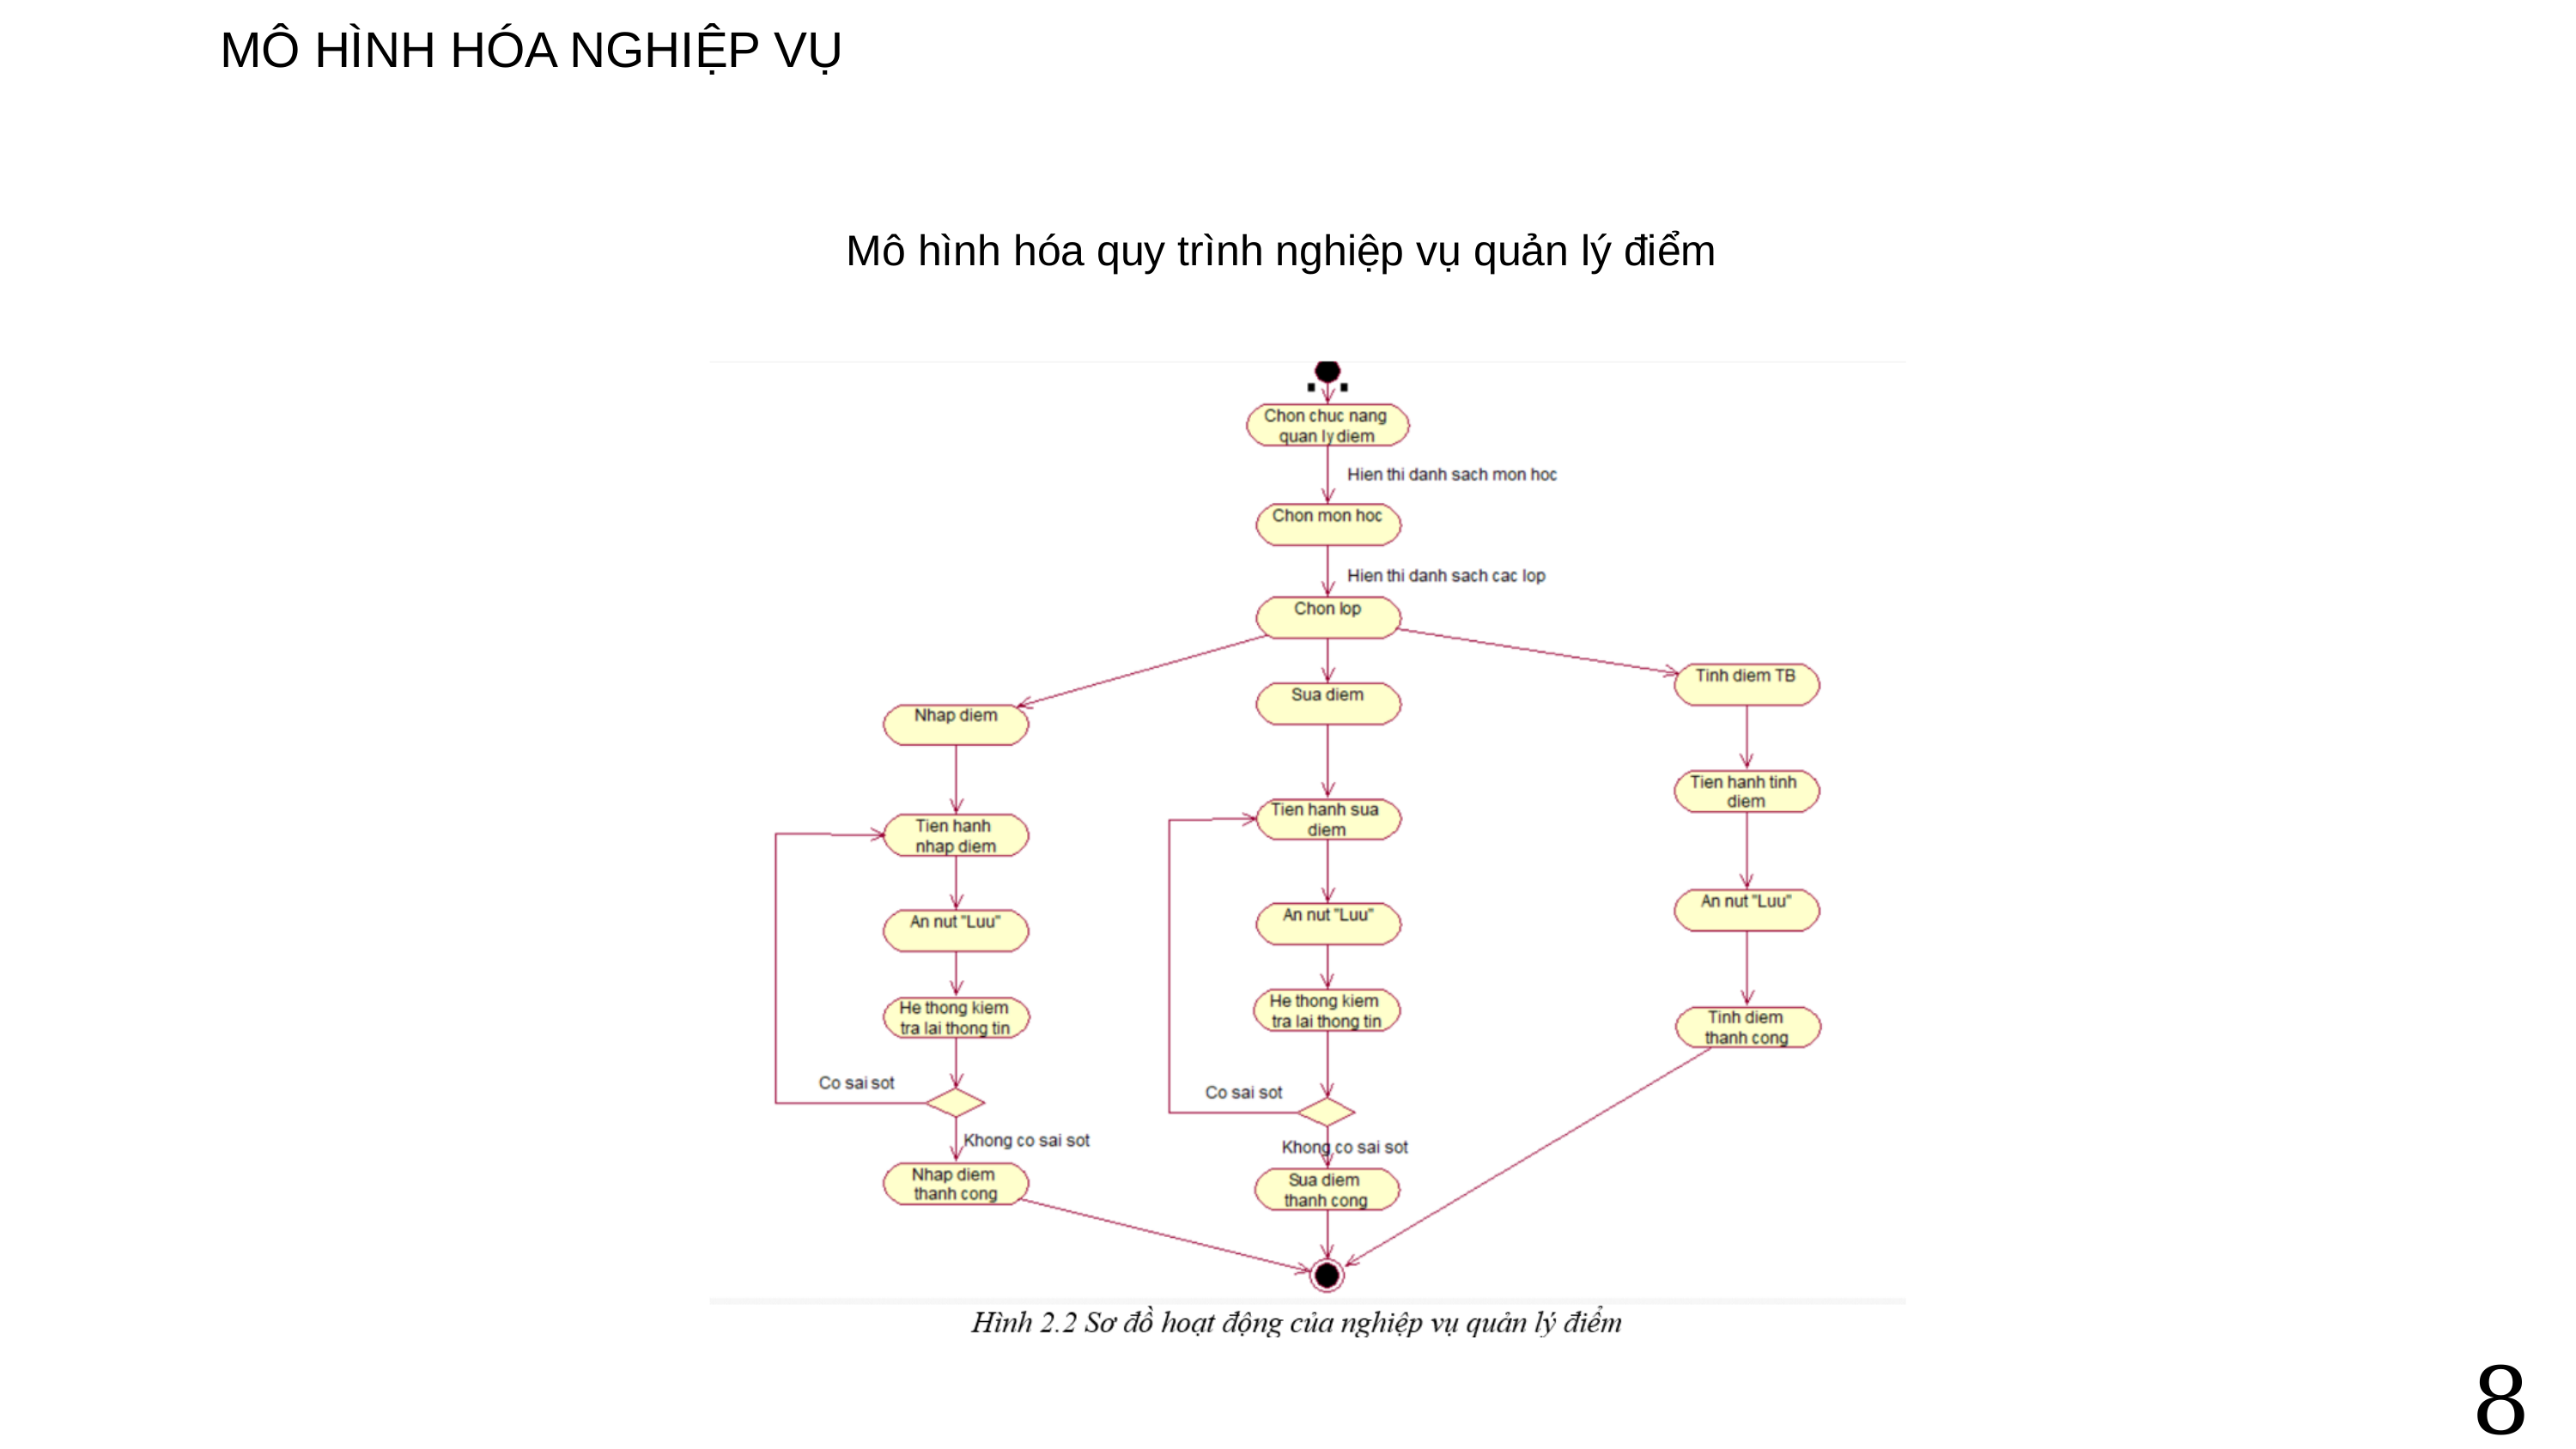

MÔ HÌNH HÓA NGHIỆP VỤ

Mô hình hóa quy trình nghiệp vụ quản lý điểm

8